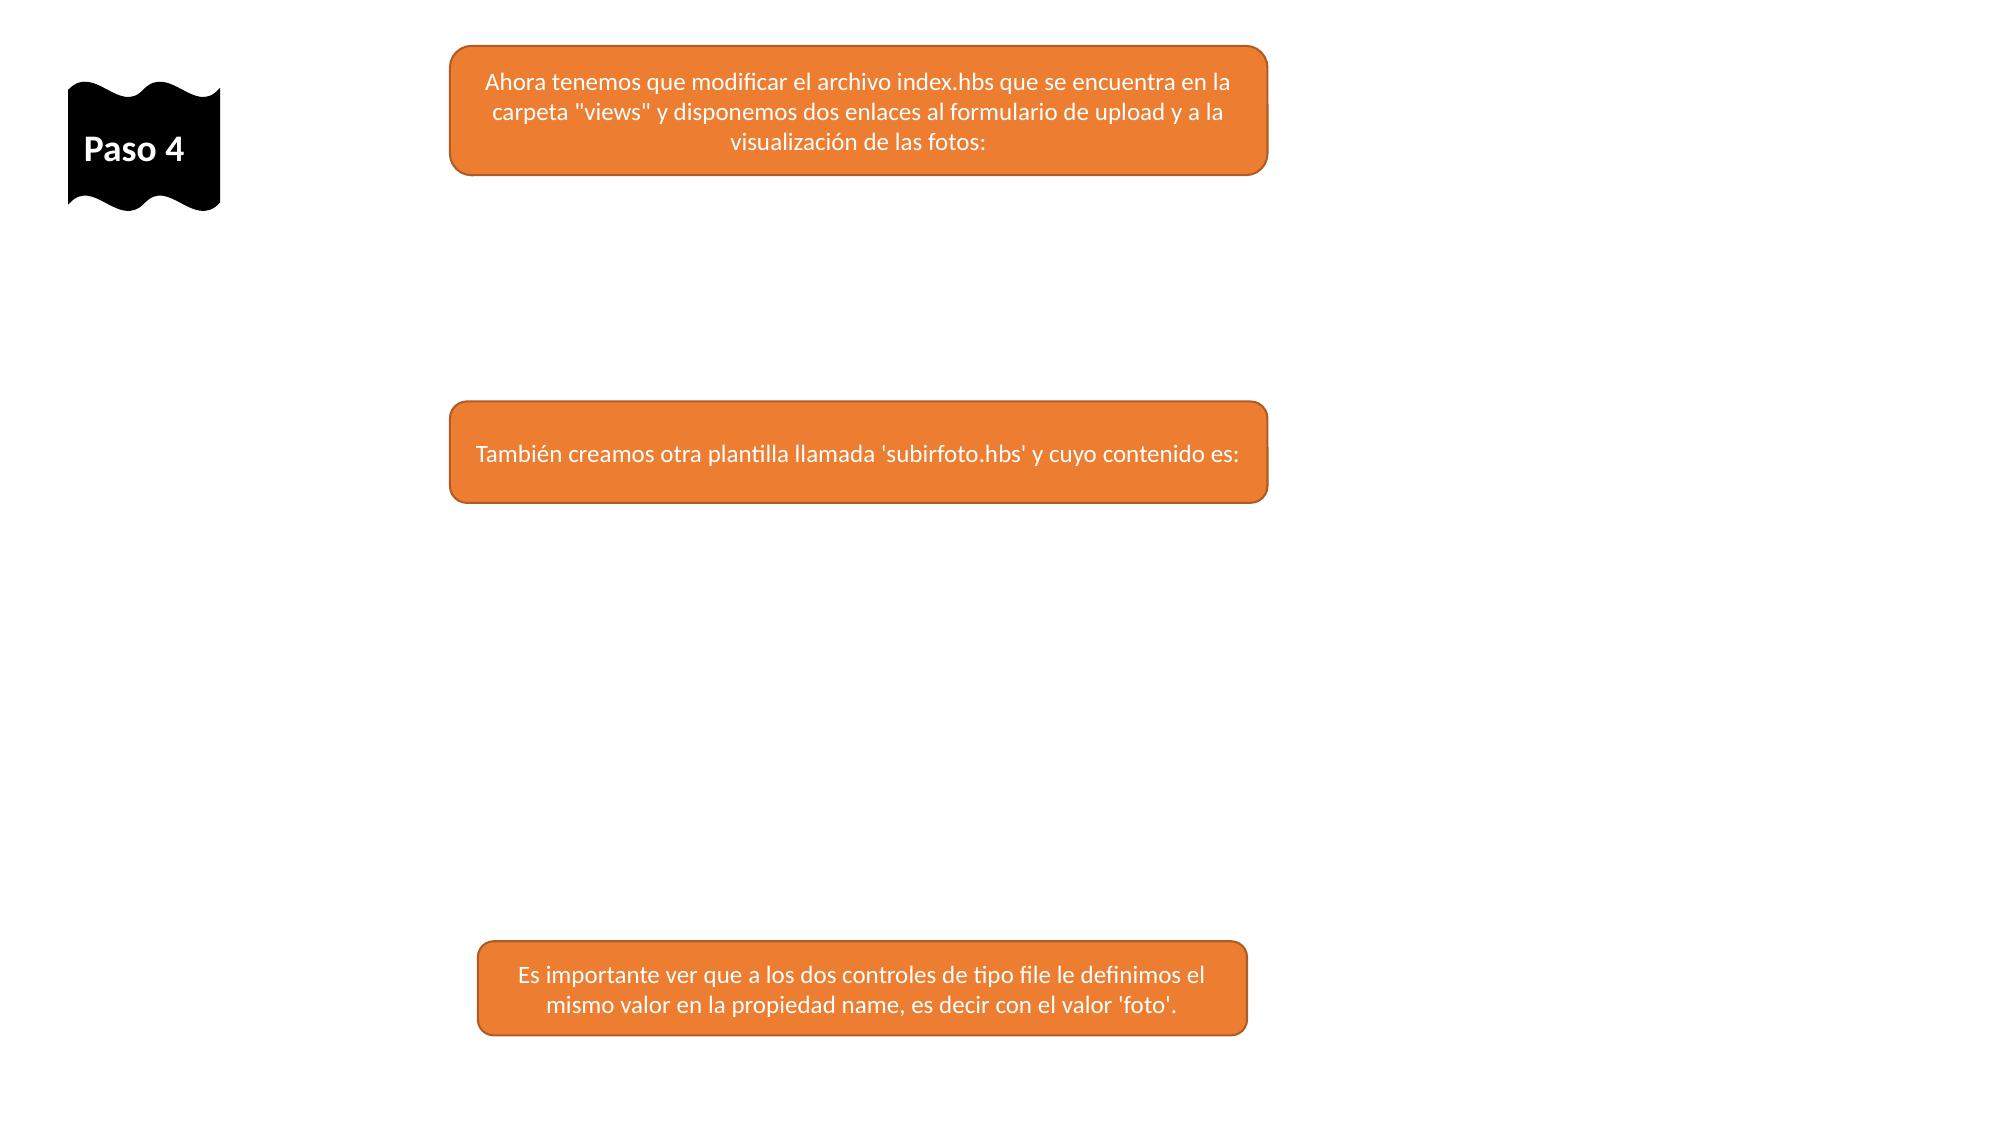

Ahora tenemos que modificar el archivo index.hbs que se encuentra en la carpeta "views" y disponemos dos enlaces al formulario de upload y a la visualización de las fotos:

Paso 4

También creamos otra plantilla llamada 'subirfoto.hbs' y cuyo contenido es:
Es importante ver que a los dos controles de tipo file le definimos el mismo valor en la propiedad name, es decir con el valor 'foto'.